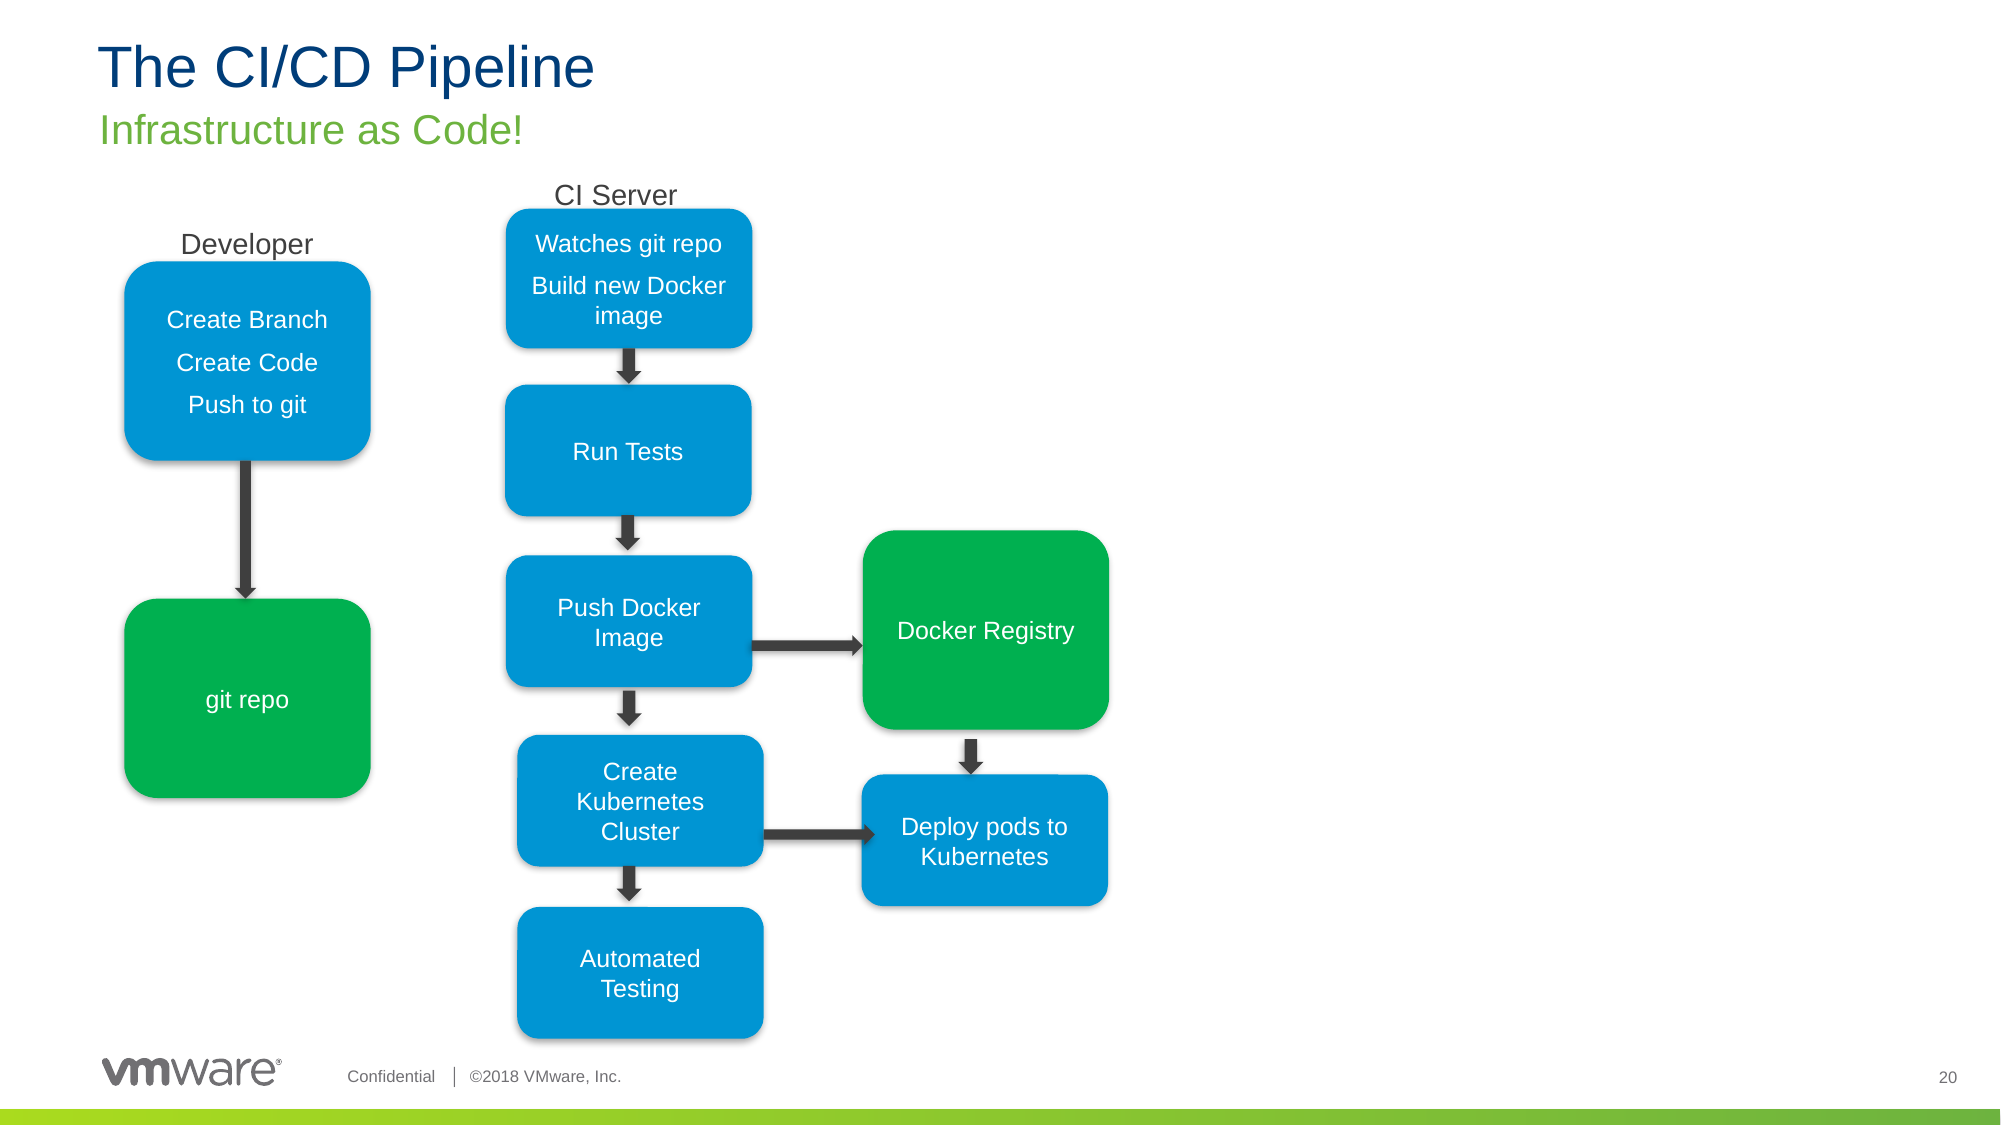

# The CI/CD Pipeline
Infrastructure as Code!
CI Server
Watches git repo
Build new Docker image
Developer
Create Branch
Create Code
Push to git

Run Tests

Docker Registry
Push Docker Image
git repo

Create Kubernetes Cluster

Deploy pods to Kubernetes

Automated Testing